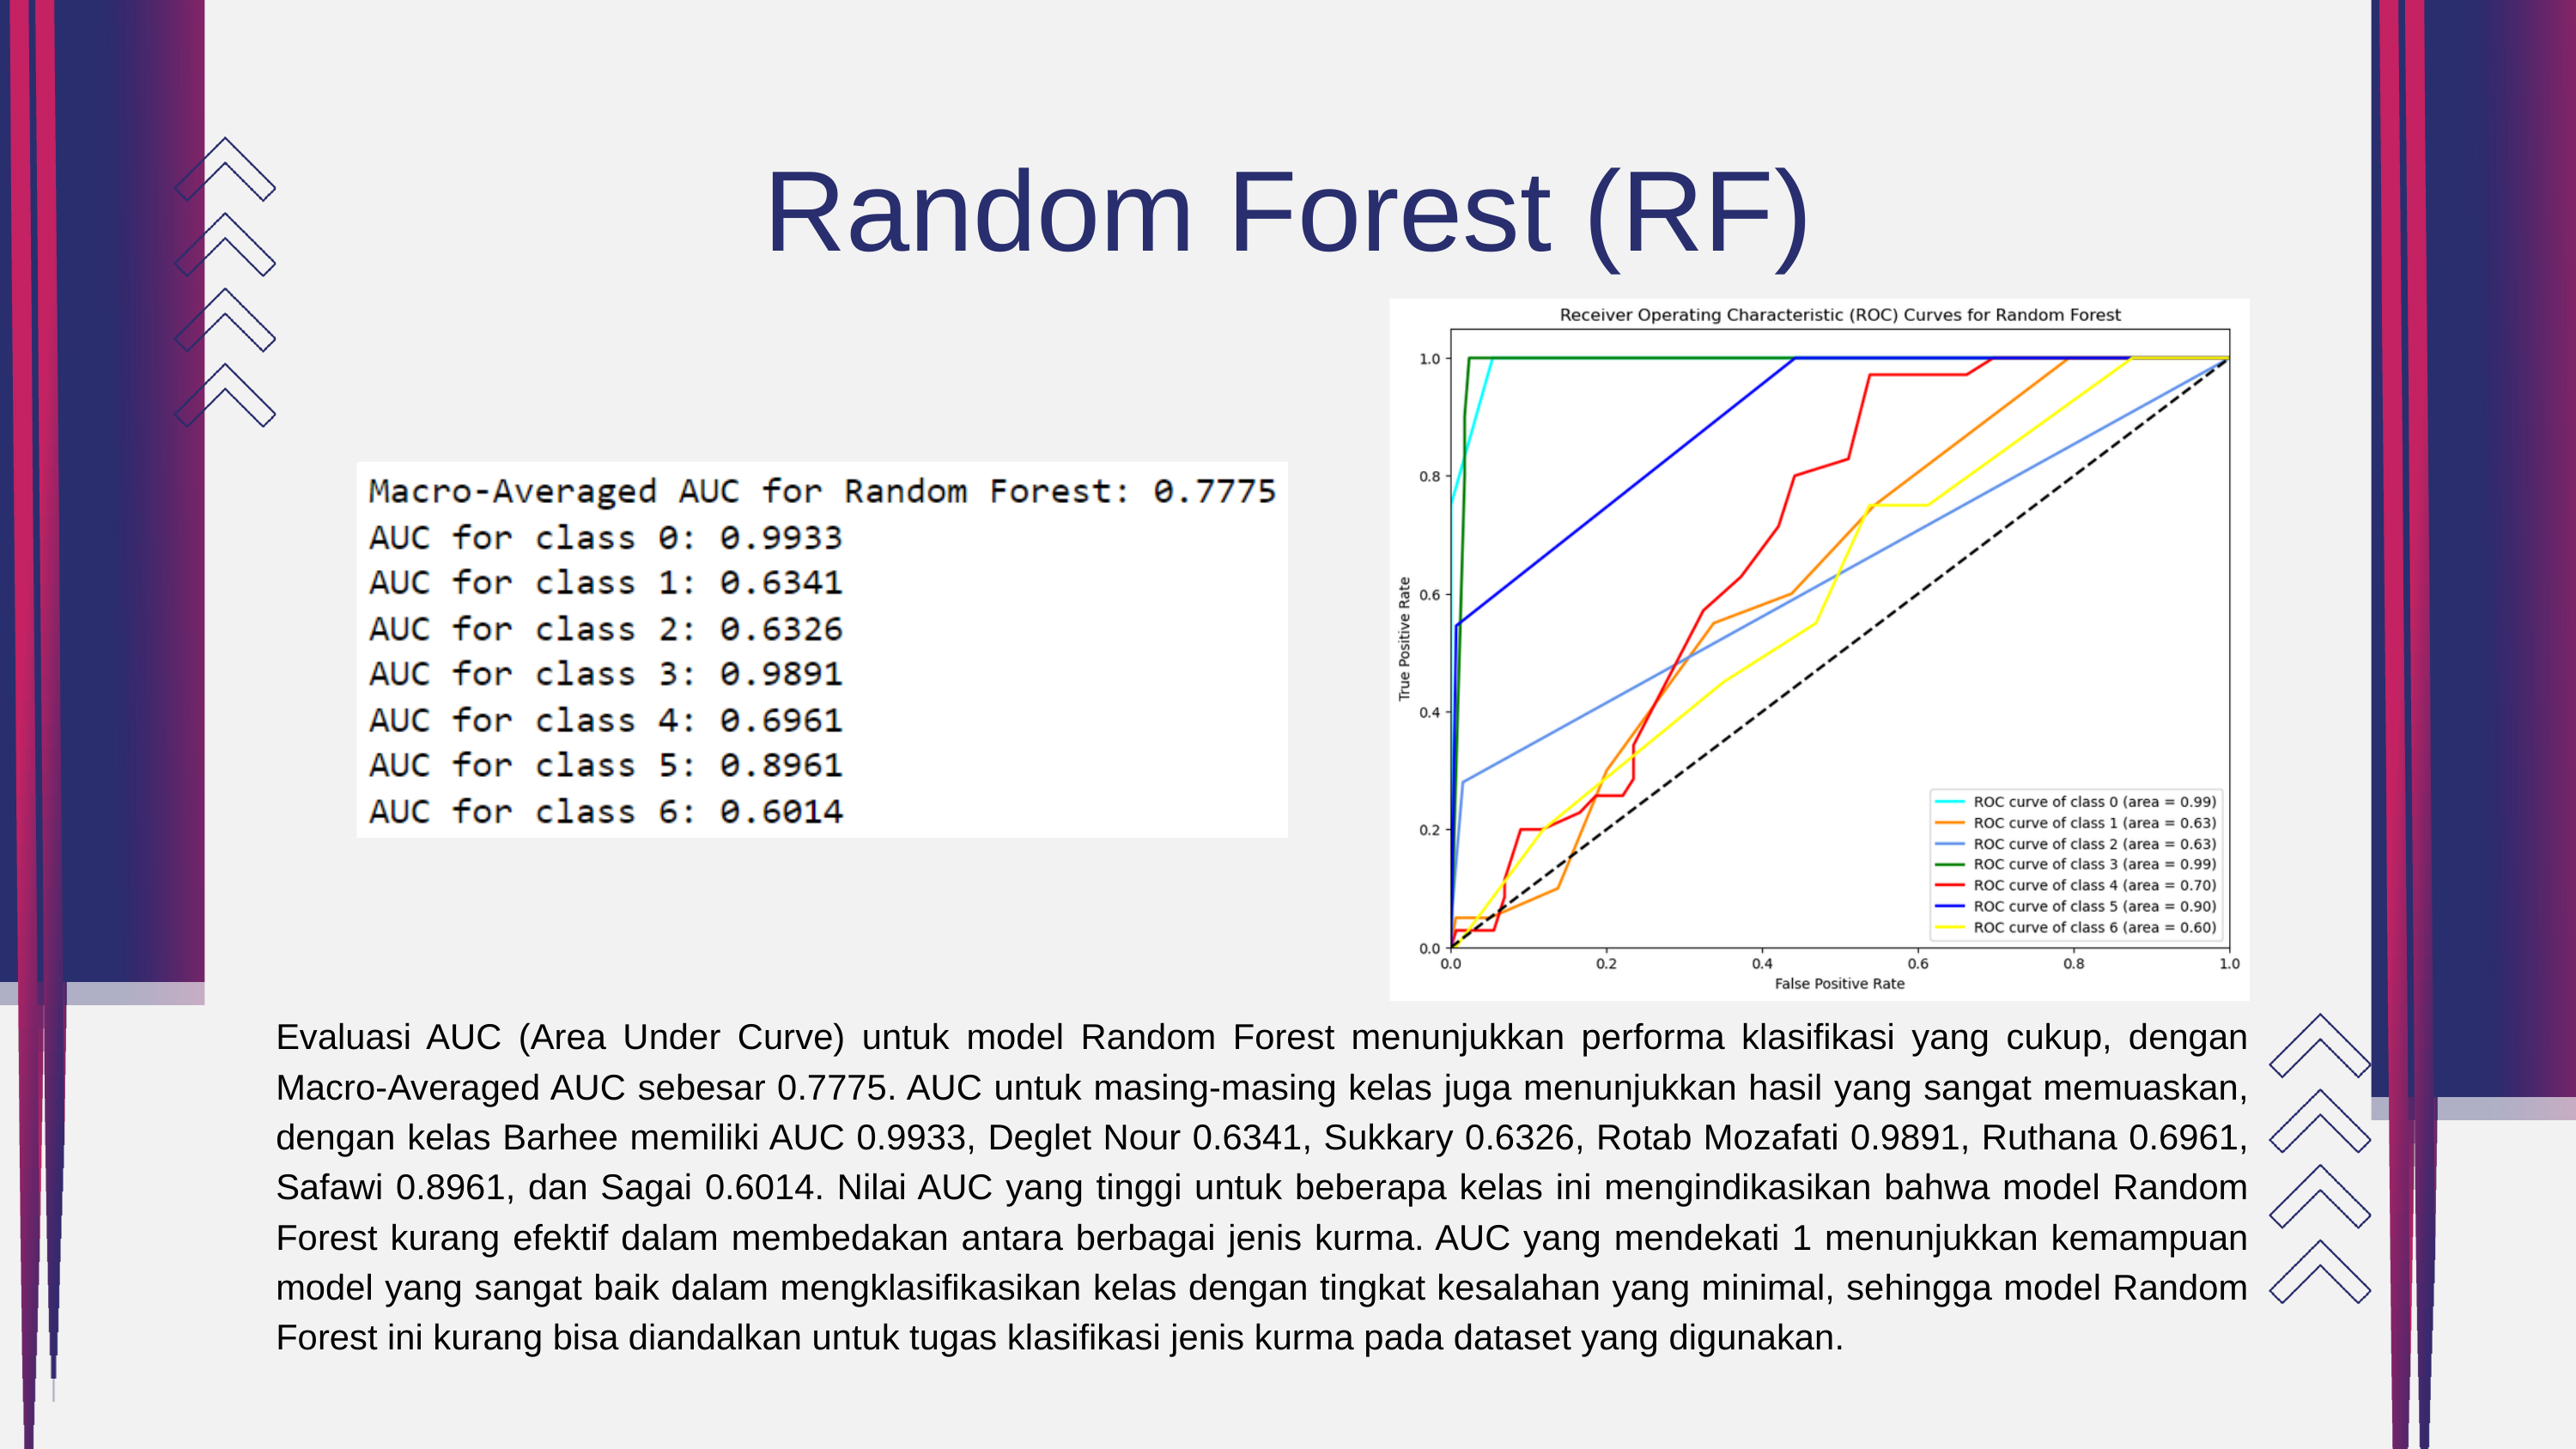

Random Forest (RF)

Evaluasi AUC (Area Under Curve) untuk model Random Forest menunjukkan performa klasifikasi yang cukup, dengan Macro-Averaged AUC sebesar 0.7775. AUC untuk masing-masing kelas juga menunjukkan hasil yang sangat memuaskan, dengan kelas Barhee memiliki AUC 0.9933, Deglet Nour 0.6341, Sukkary 0.6326, Rotab Mozafati 0.9891, Ruthana 0.6961, Safawi 0.8961, dan Sagai 0.6014. Nilai AUC yang tinggi untuk beberapa kelas ini mengindikasikan bahwa model Random Forest kurang efektif dalam membedakan antara berbagai jenis kurma. AUC yang mendekati 1 menunjukkan kemampuan model yang sangat baik dalam mengklasifikasikan kelas dengan tingkat kesalahan yang minimal, sehingga model Random Forest ini kurang bisa diandalkan untuk tugas klasifikasi jenis kurma pada dataset yang digunakan.